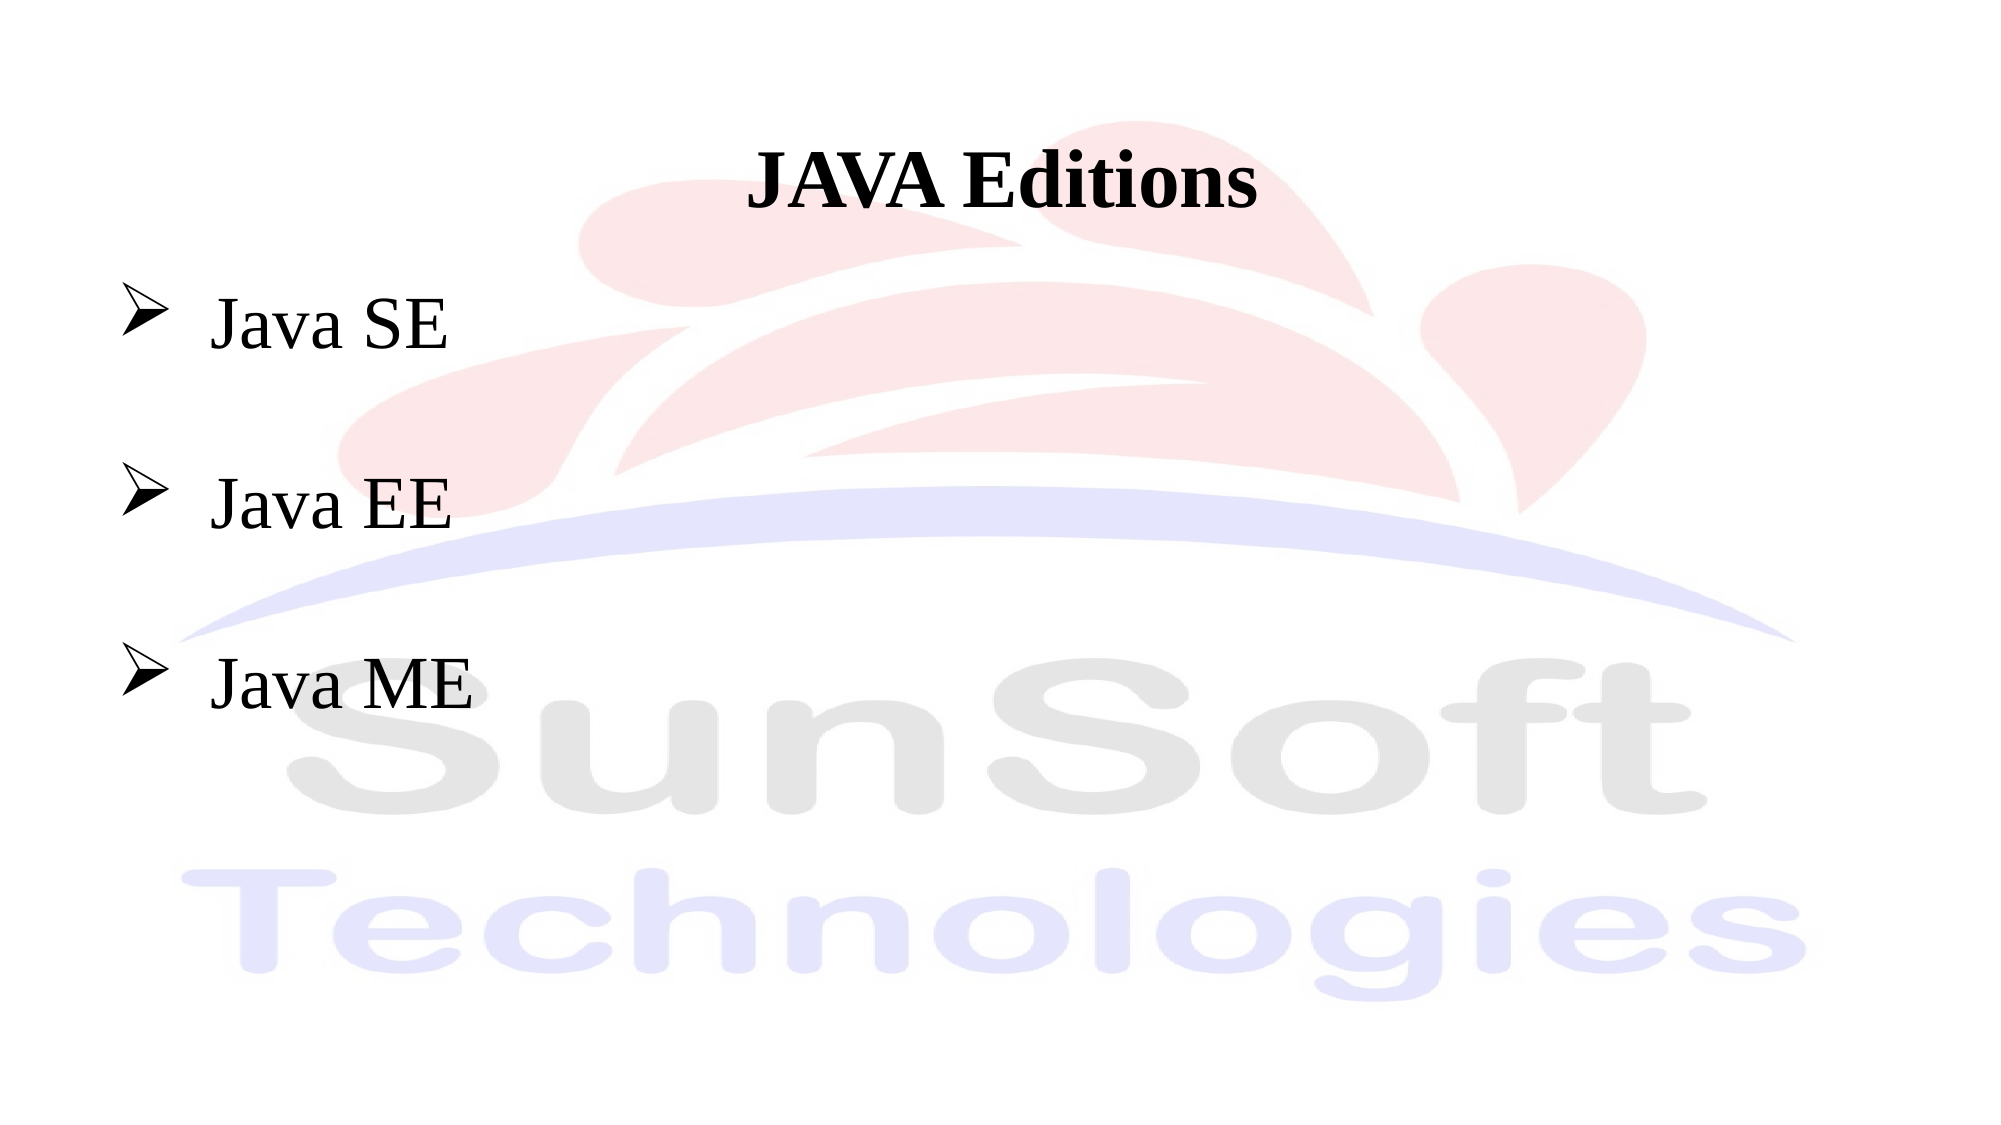

JAVA Editions
Java SE

Java EE

Java ME